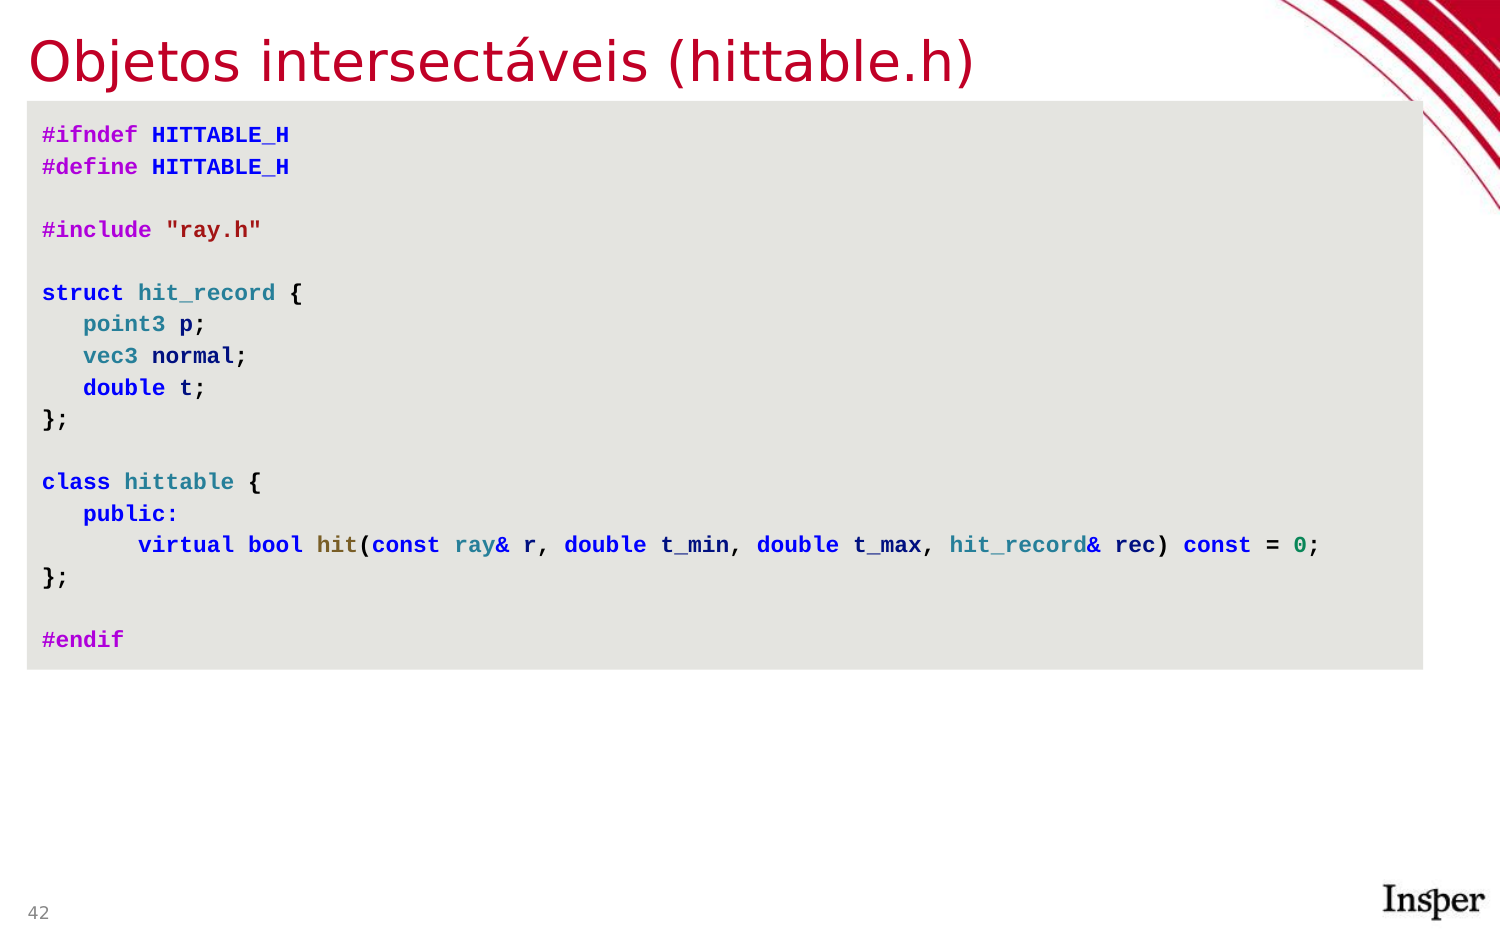

# Objetos intersectáveis (hittable.h)
#ifndef HITTABLE_H
#define HITTABLE_H

#include "ray.h"

struct hit_record {
   point3 p;
   vec3 normal;
   double t;
};

class hittable {
   public:
       virtual bool hit(const ray& r, double t_min, double t_max, hit_record& rec) const = 0;
};

#endif
42